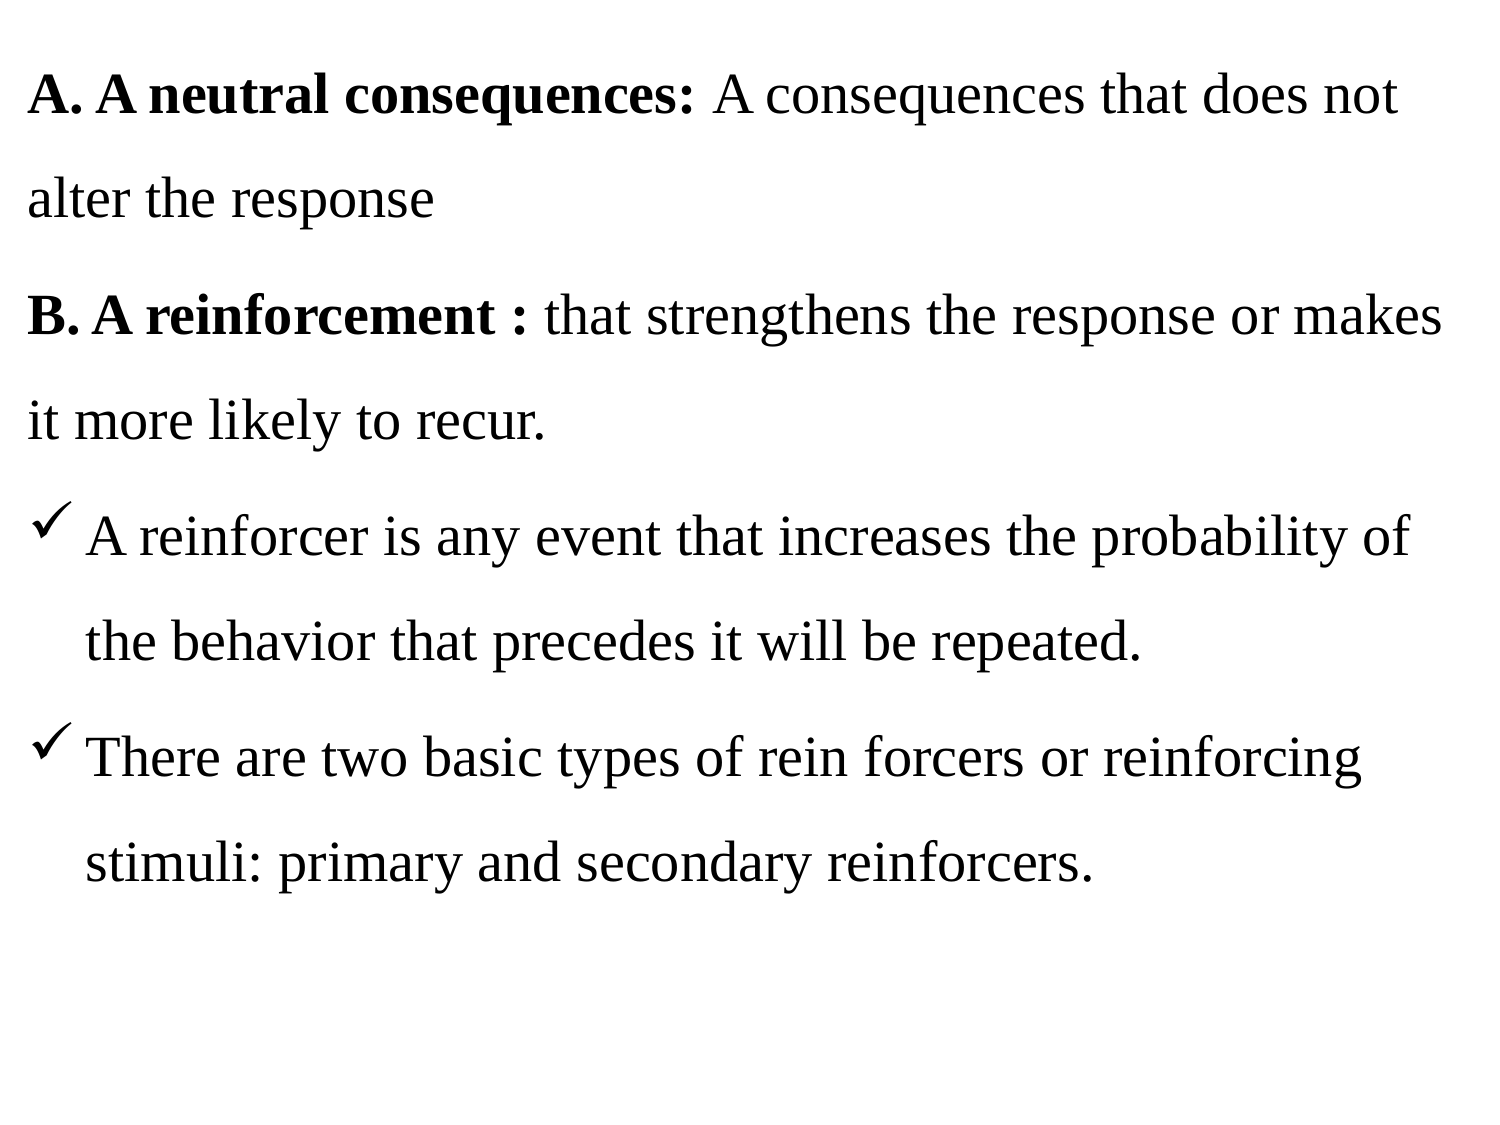

A. A neutral consequences: A consequences that does not alter the response
B. A reinforcement : that strengthens the response or makes it more likely to recur.
A reinforcer is any event that increases the probability of the behavior that precedes it will be repeated.
There are two basic types of rein forcers or reinforcing stimuli: primary and secondary reinforcers.